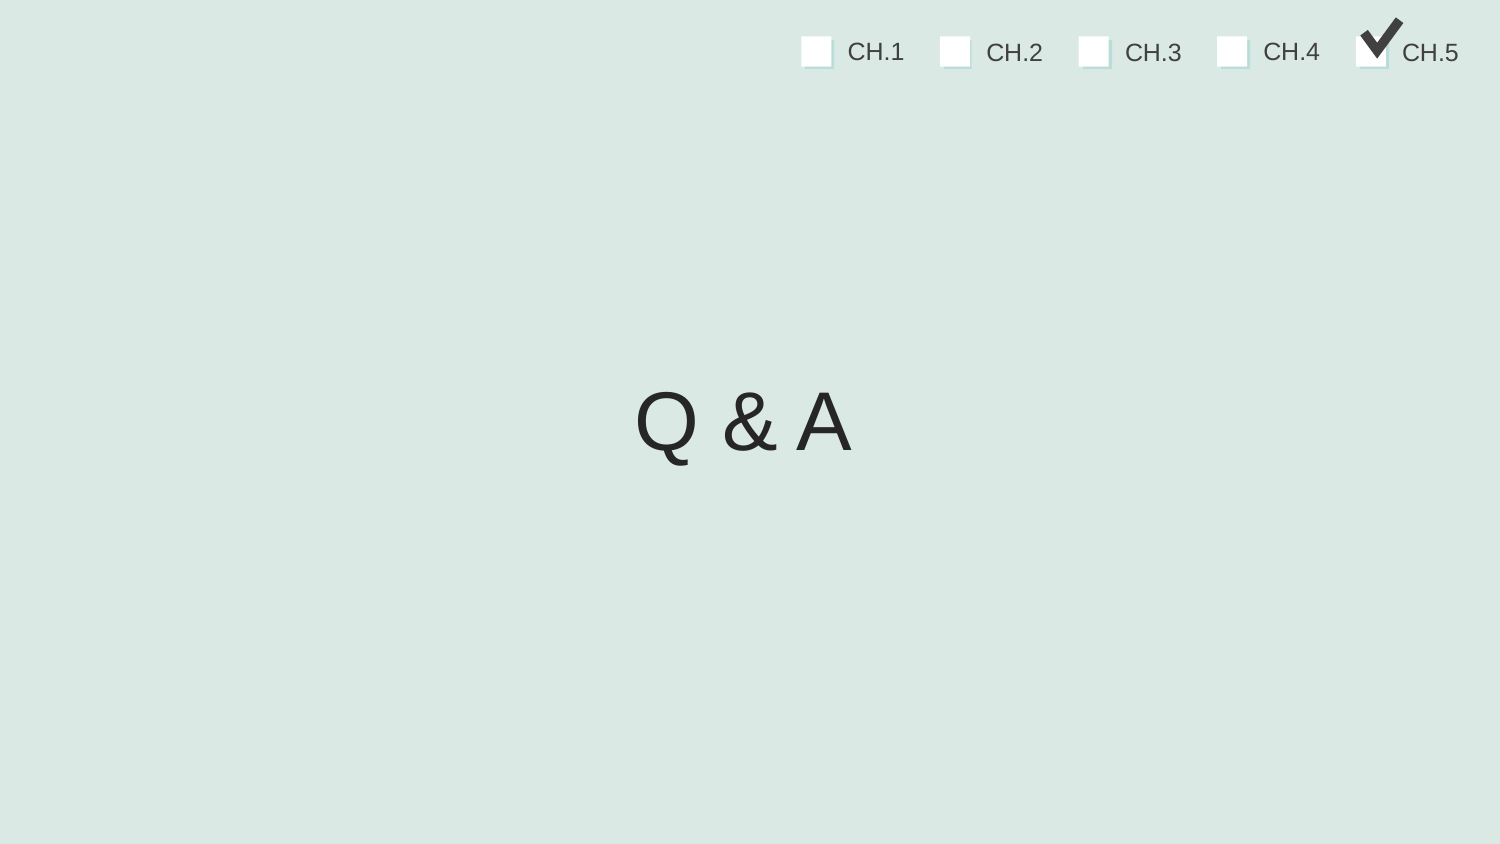

CH.4
CH.1
CH.5
CH.3
CH.2
Q & A